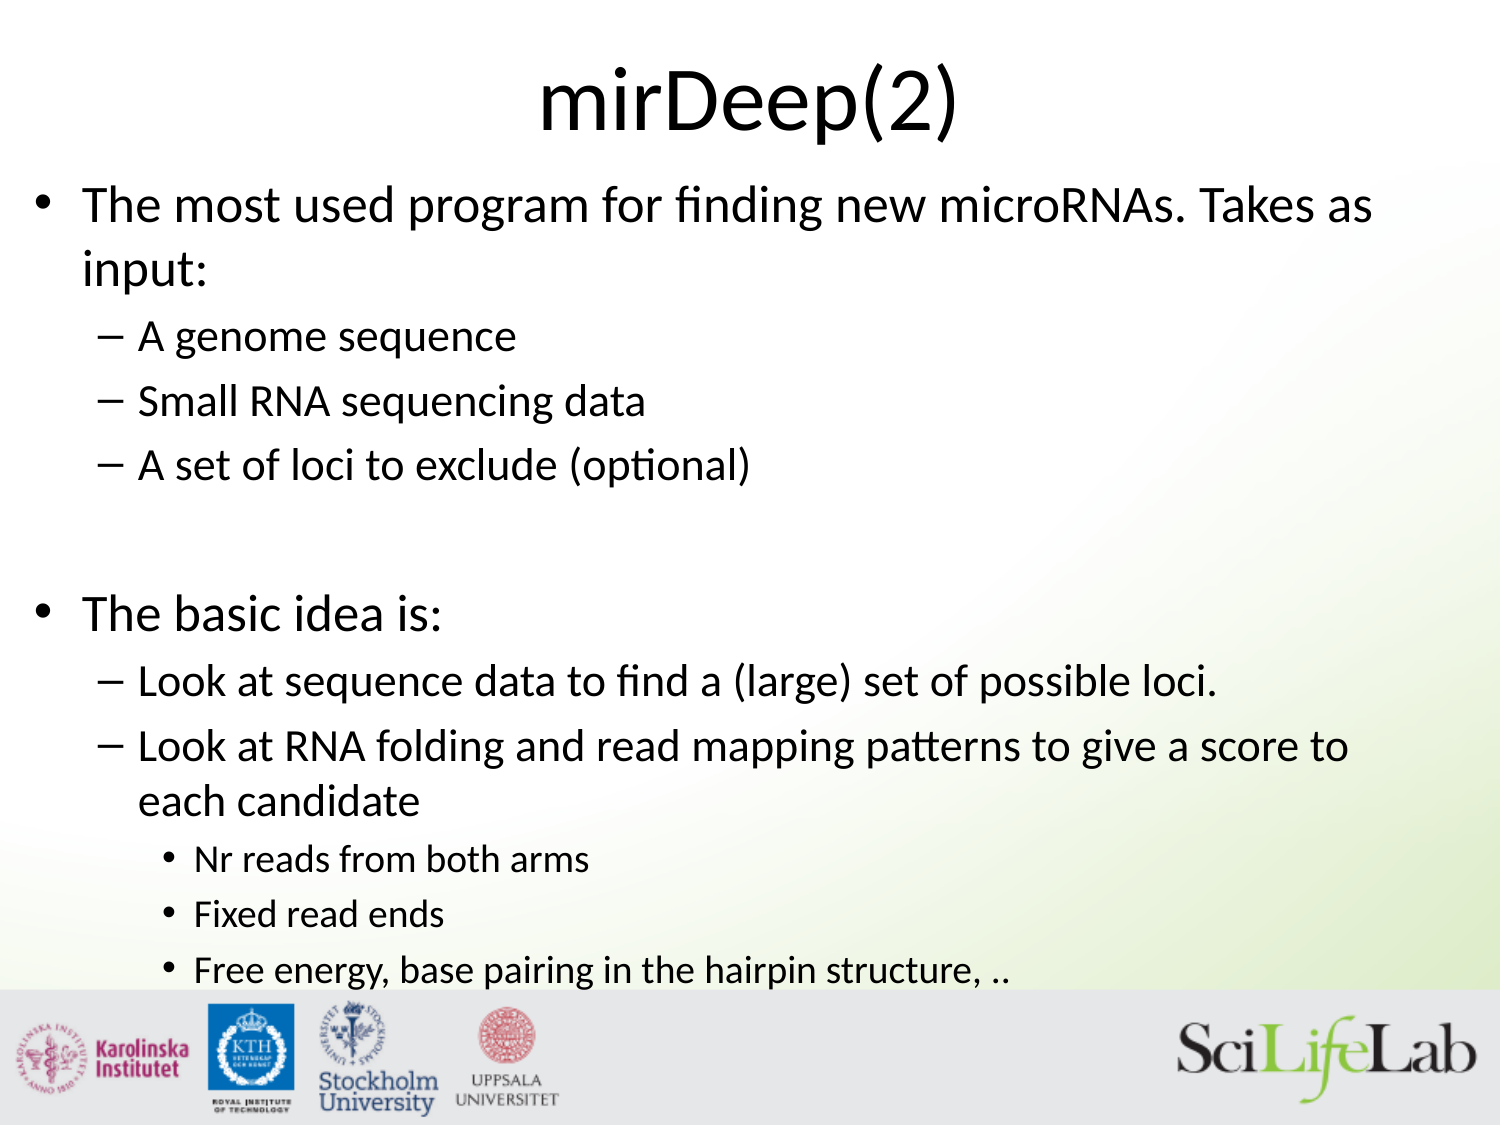

# mirDeep(2)
The most used program for finding new microRNAs. Takes as input:
A genome sequence
Small RNA sequencing data
A set of loci to exclude (optional)

The basic idea is:
Look at sequence data to find a (large) set of possible loci.
Look at RNA folding and read mapping patterns to give a score to each candidate
Nr reads from both arms
Fixed read ends
Free energy, base pairing in the hairpin structure, ..